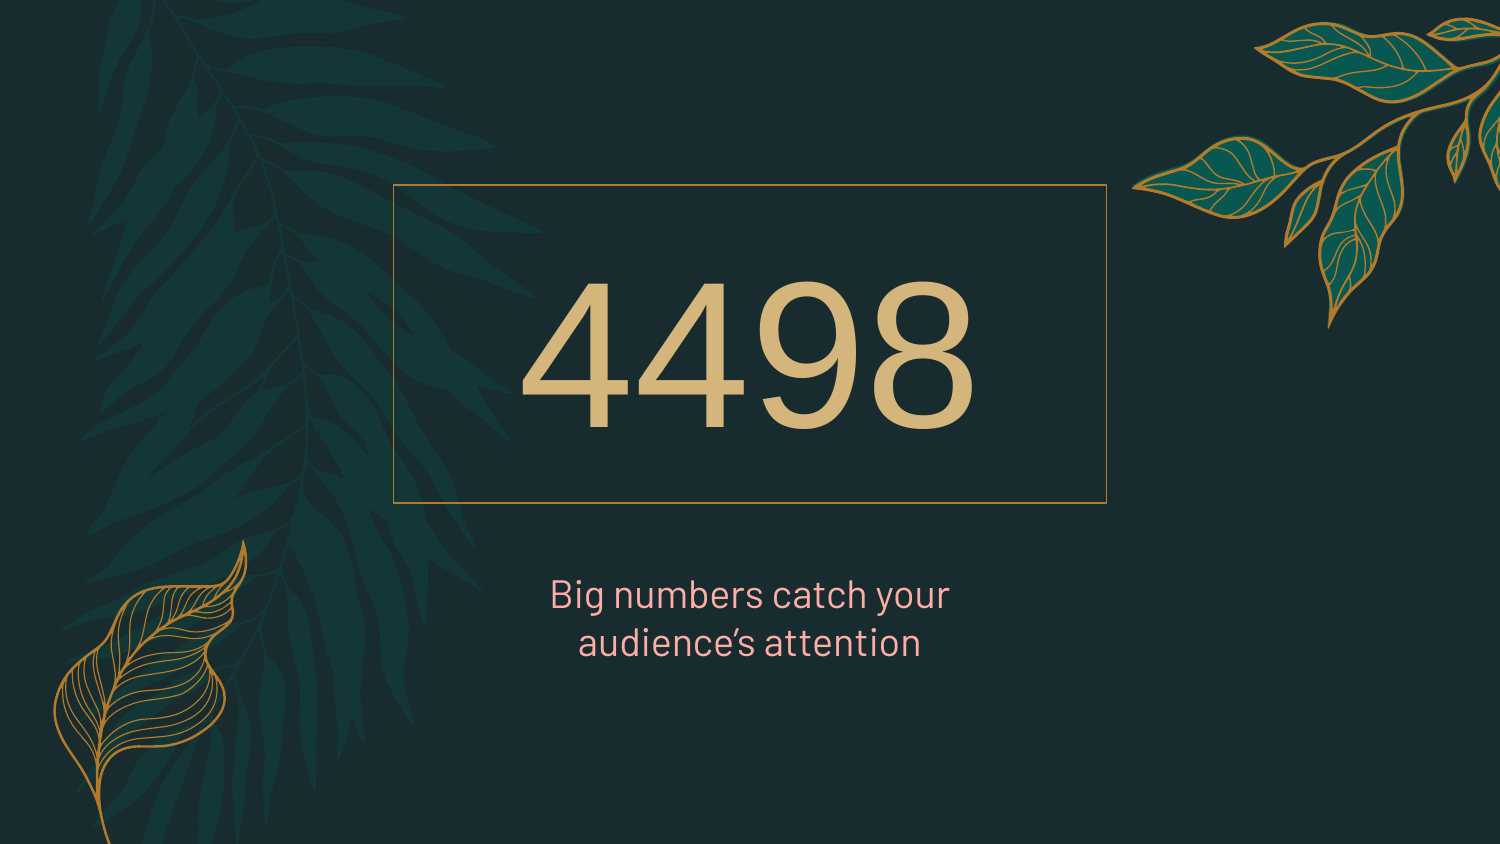

# 4498
Big numbers catch your
audience’s attention